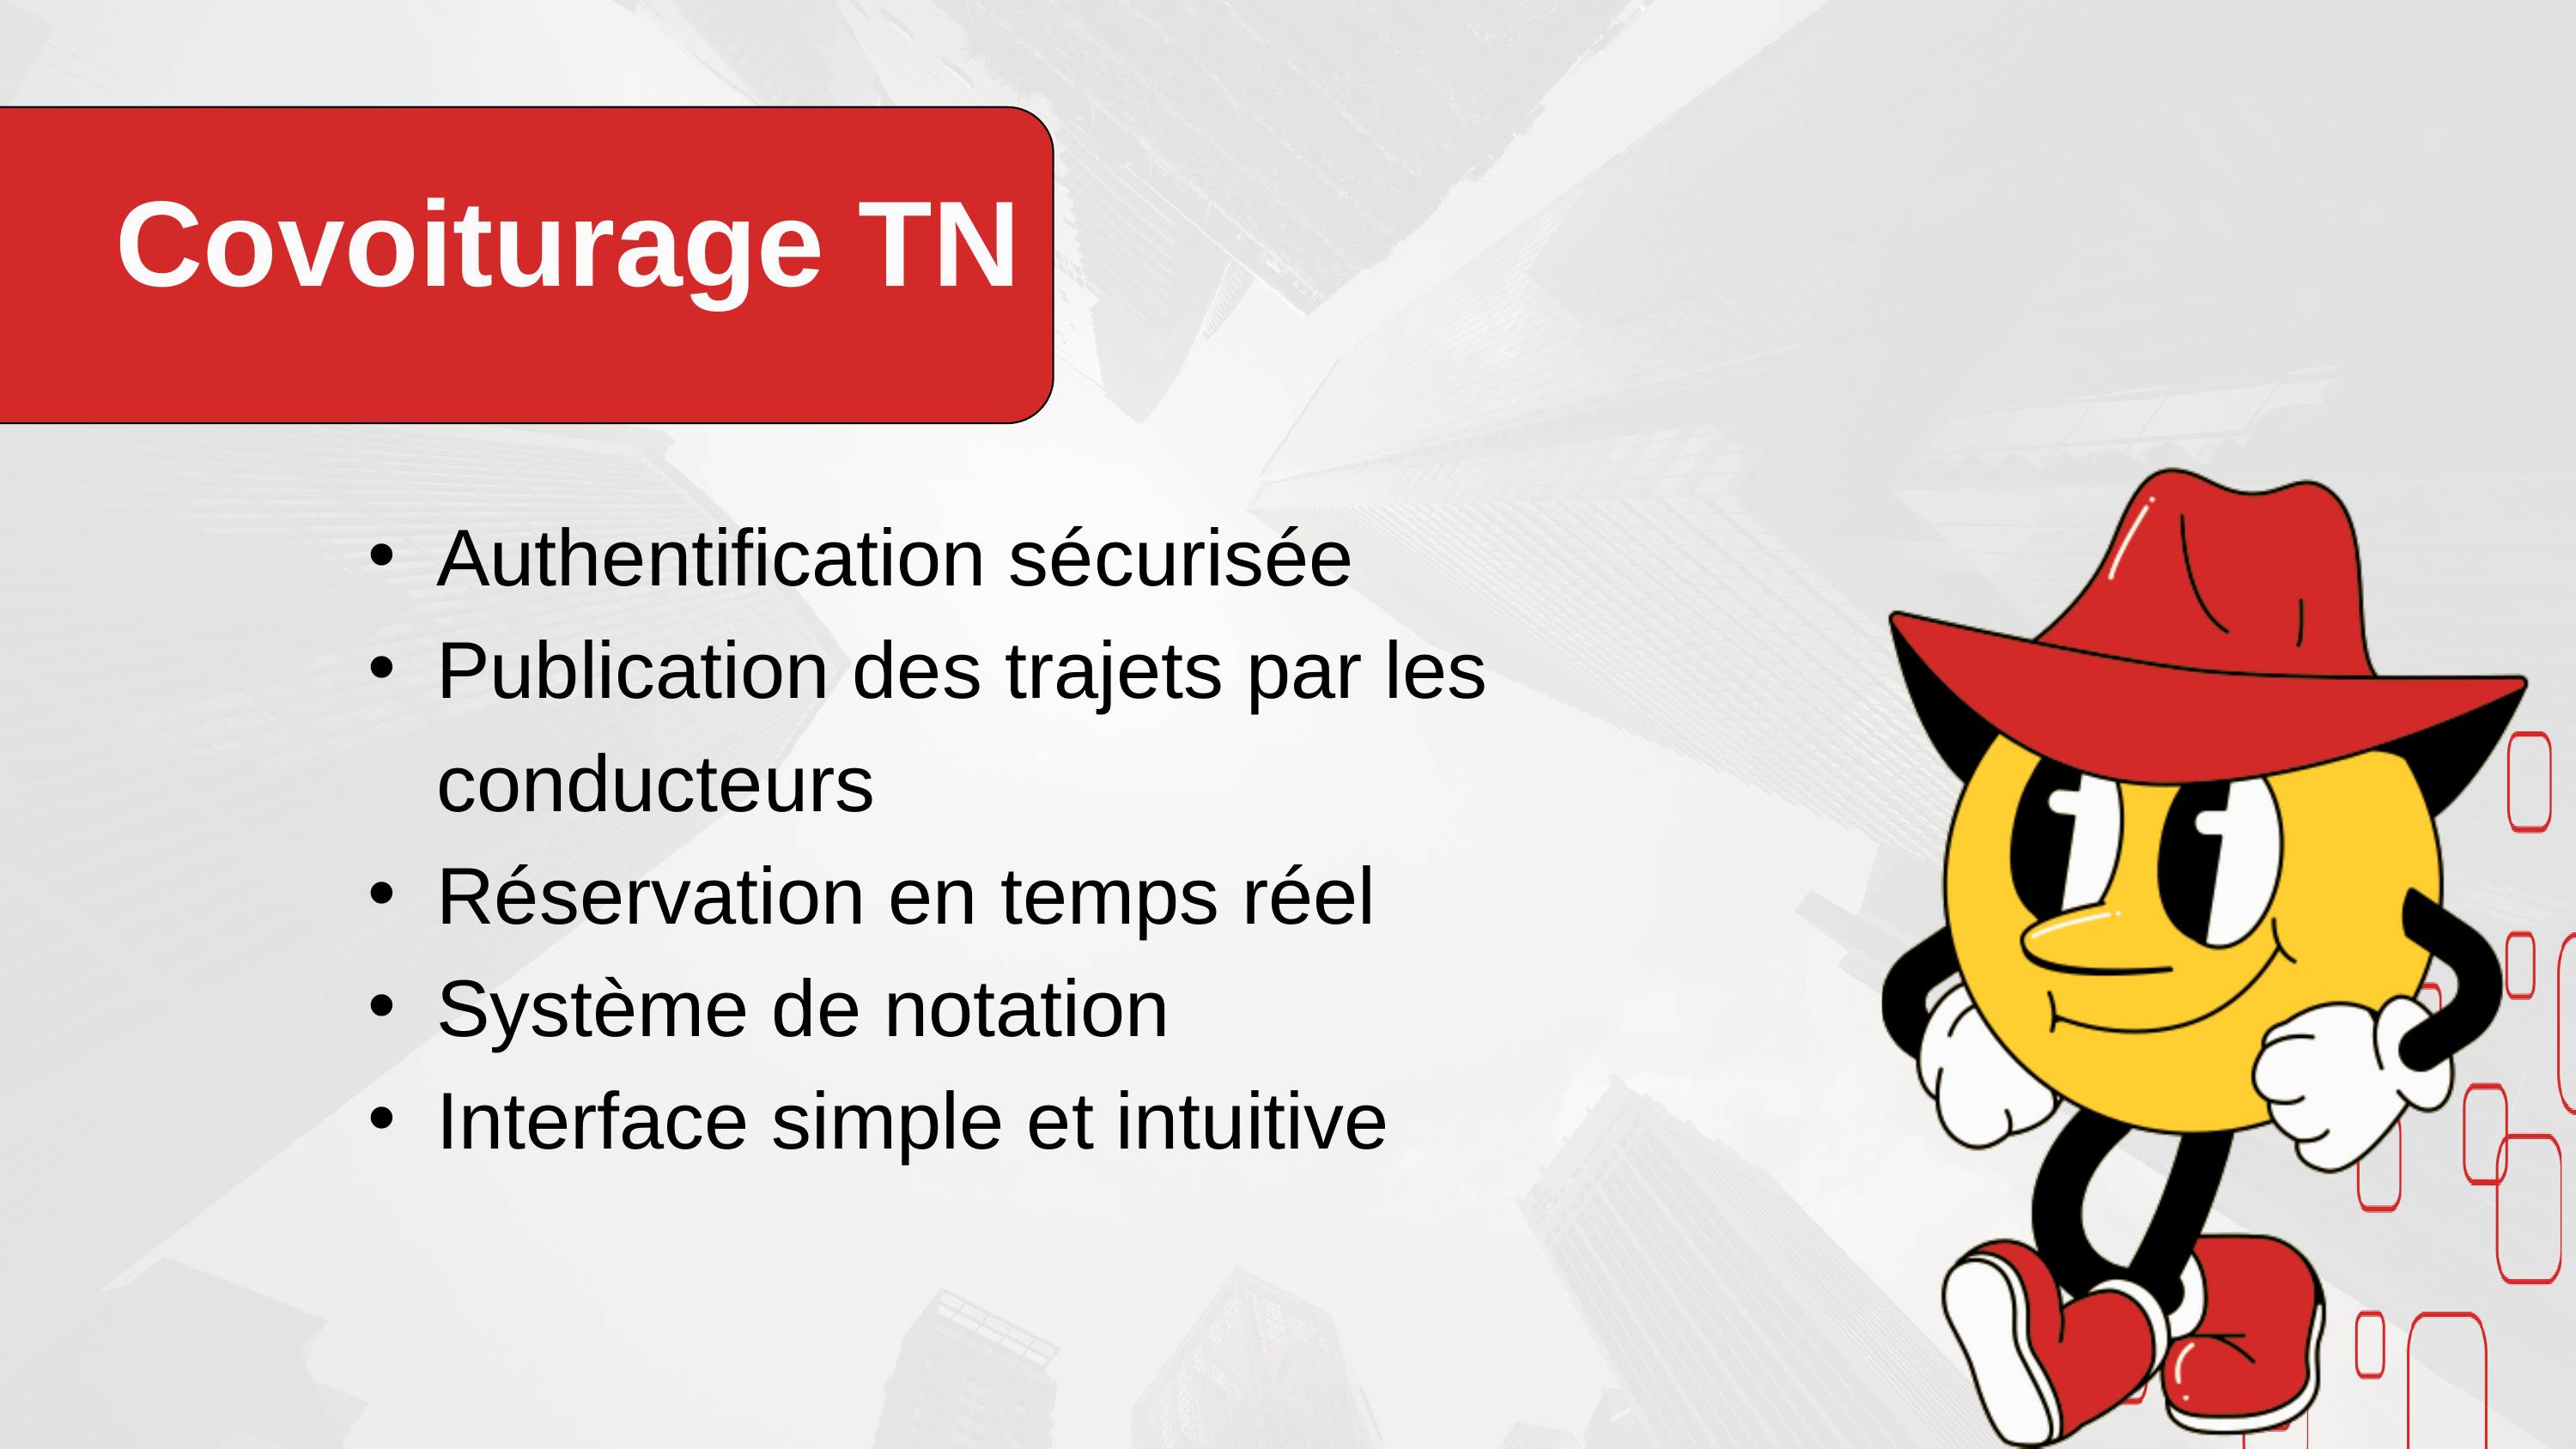

Covoiturage TN

Authentification sécurisée
Publication des trajets par les conducteurs
Réservation en temps réel
Système de notation
Interface simple et intuitive